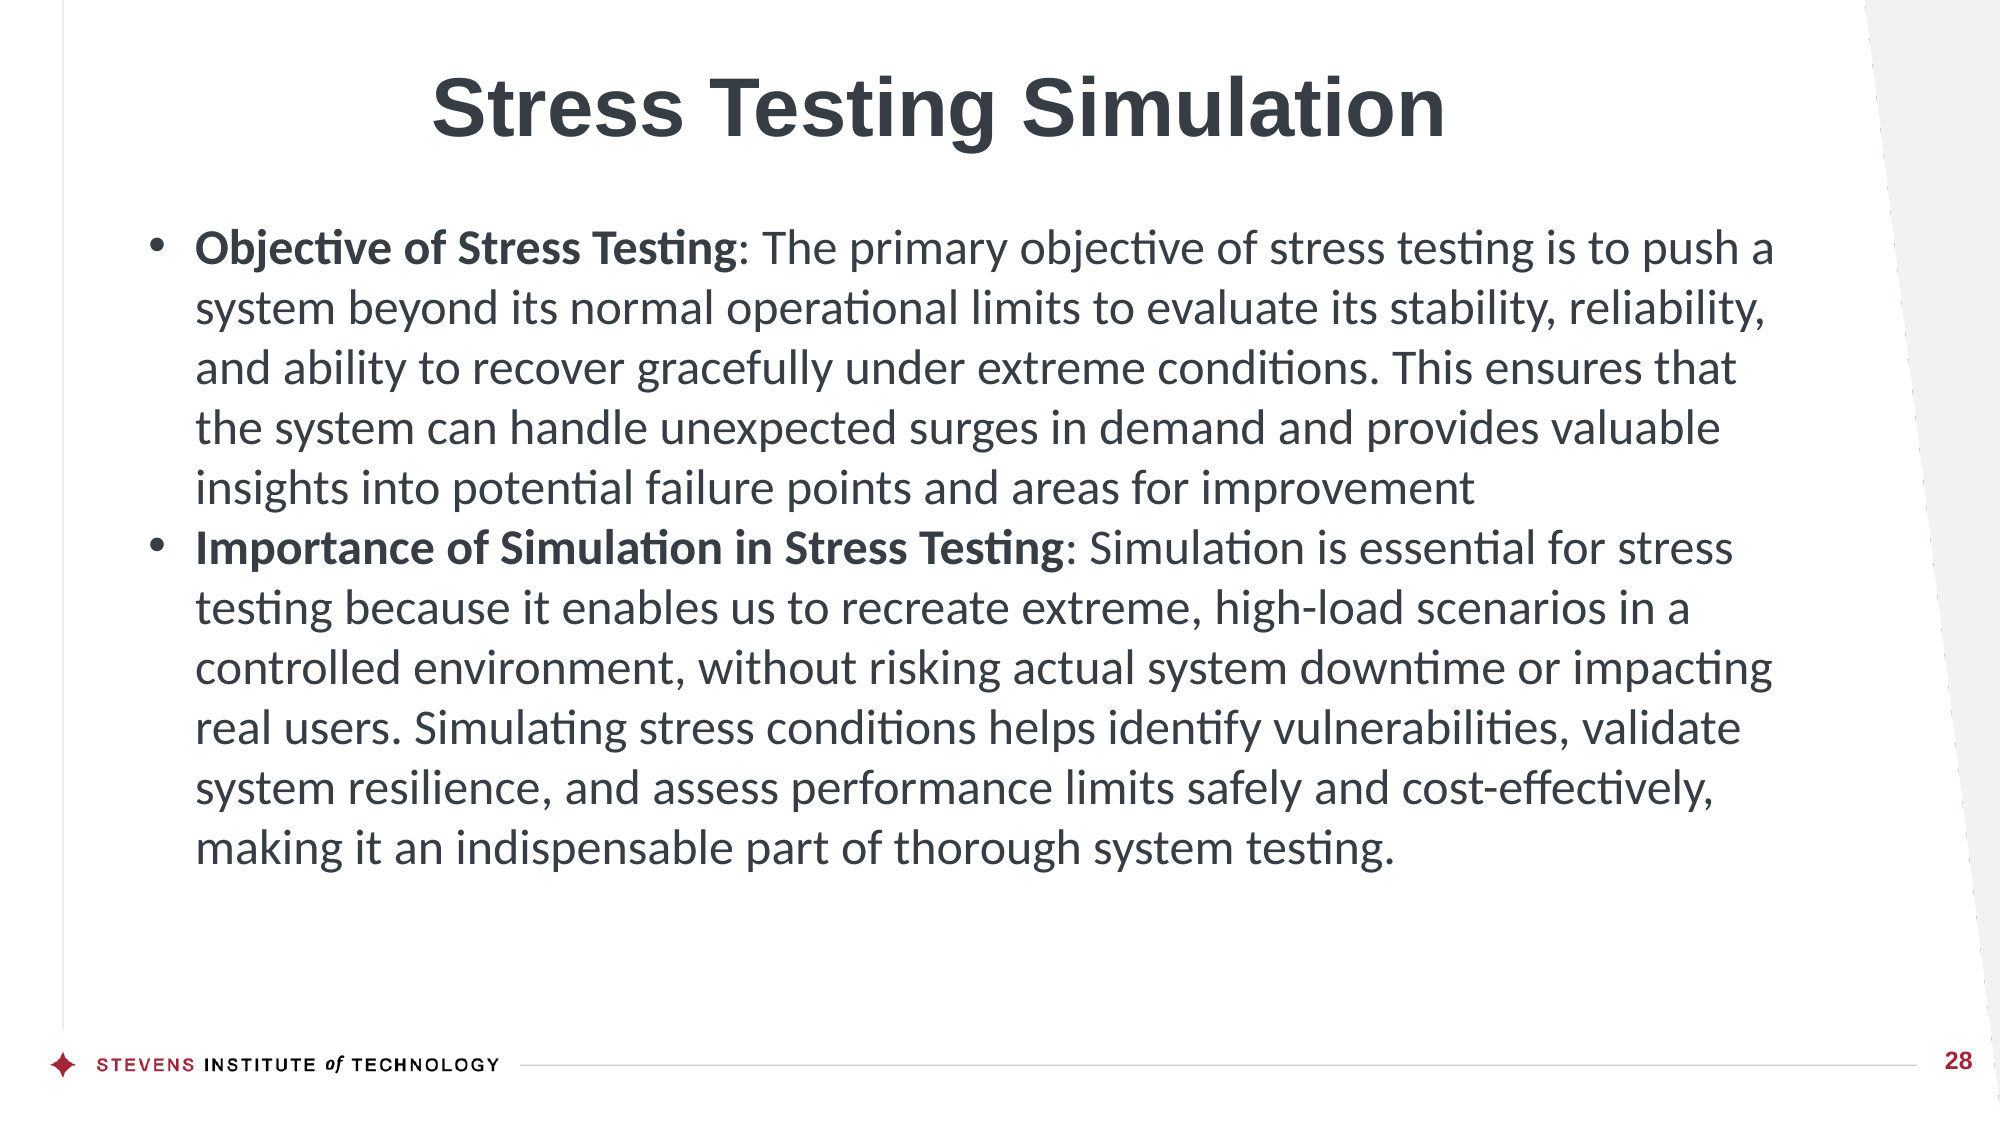

# Stress Testing Simulation
Objective of Stress Testing: The primary objective of stress testing is to push a system beyond its normal operational limits to evaluate its stability, reliability, and ability to recover gracefully under extreme conditions. This ensures that the system can handle unexpected surges in demand and provides valuable insights into potential failure points and areas for improvement
Importance of Simulation in Stress Testing: Simulation is essential for stress testing because it enables us to recreate extreme, high-load scenarios in a controlled environment, without risking actual system downtime or impacting real users. Simulating stress conditions helps identify vulnerabilities, validate system resilience, and assess performance limits safely and cost-effectively, making it an indispensable part of thorough system testing.
28